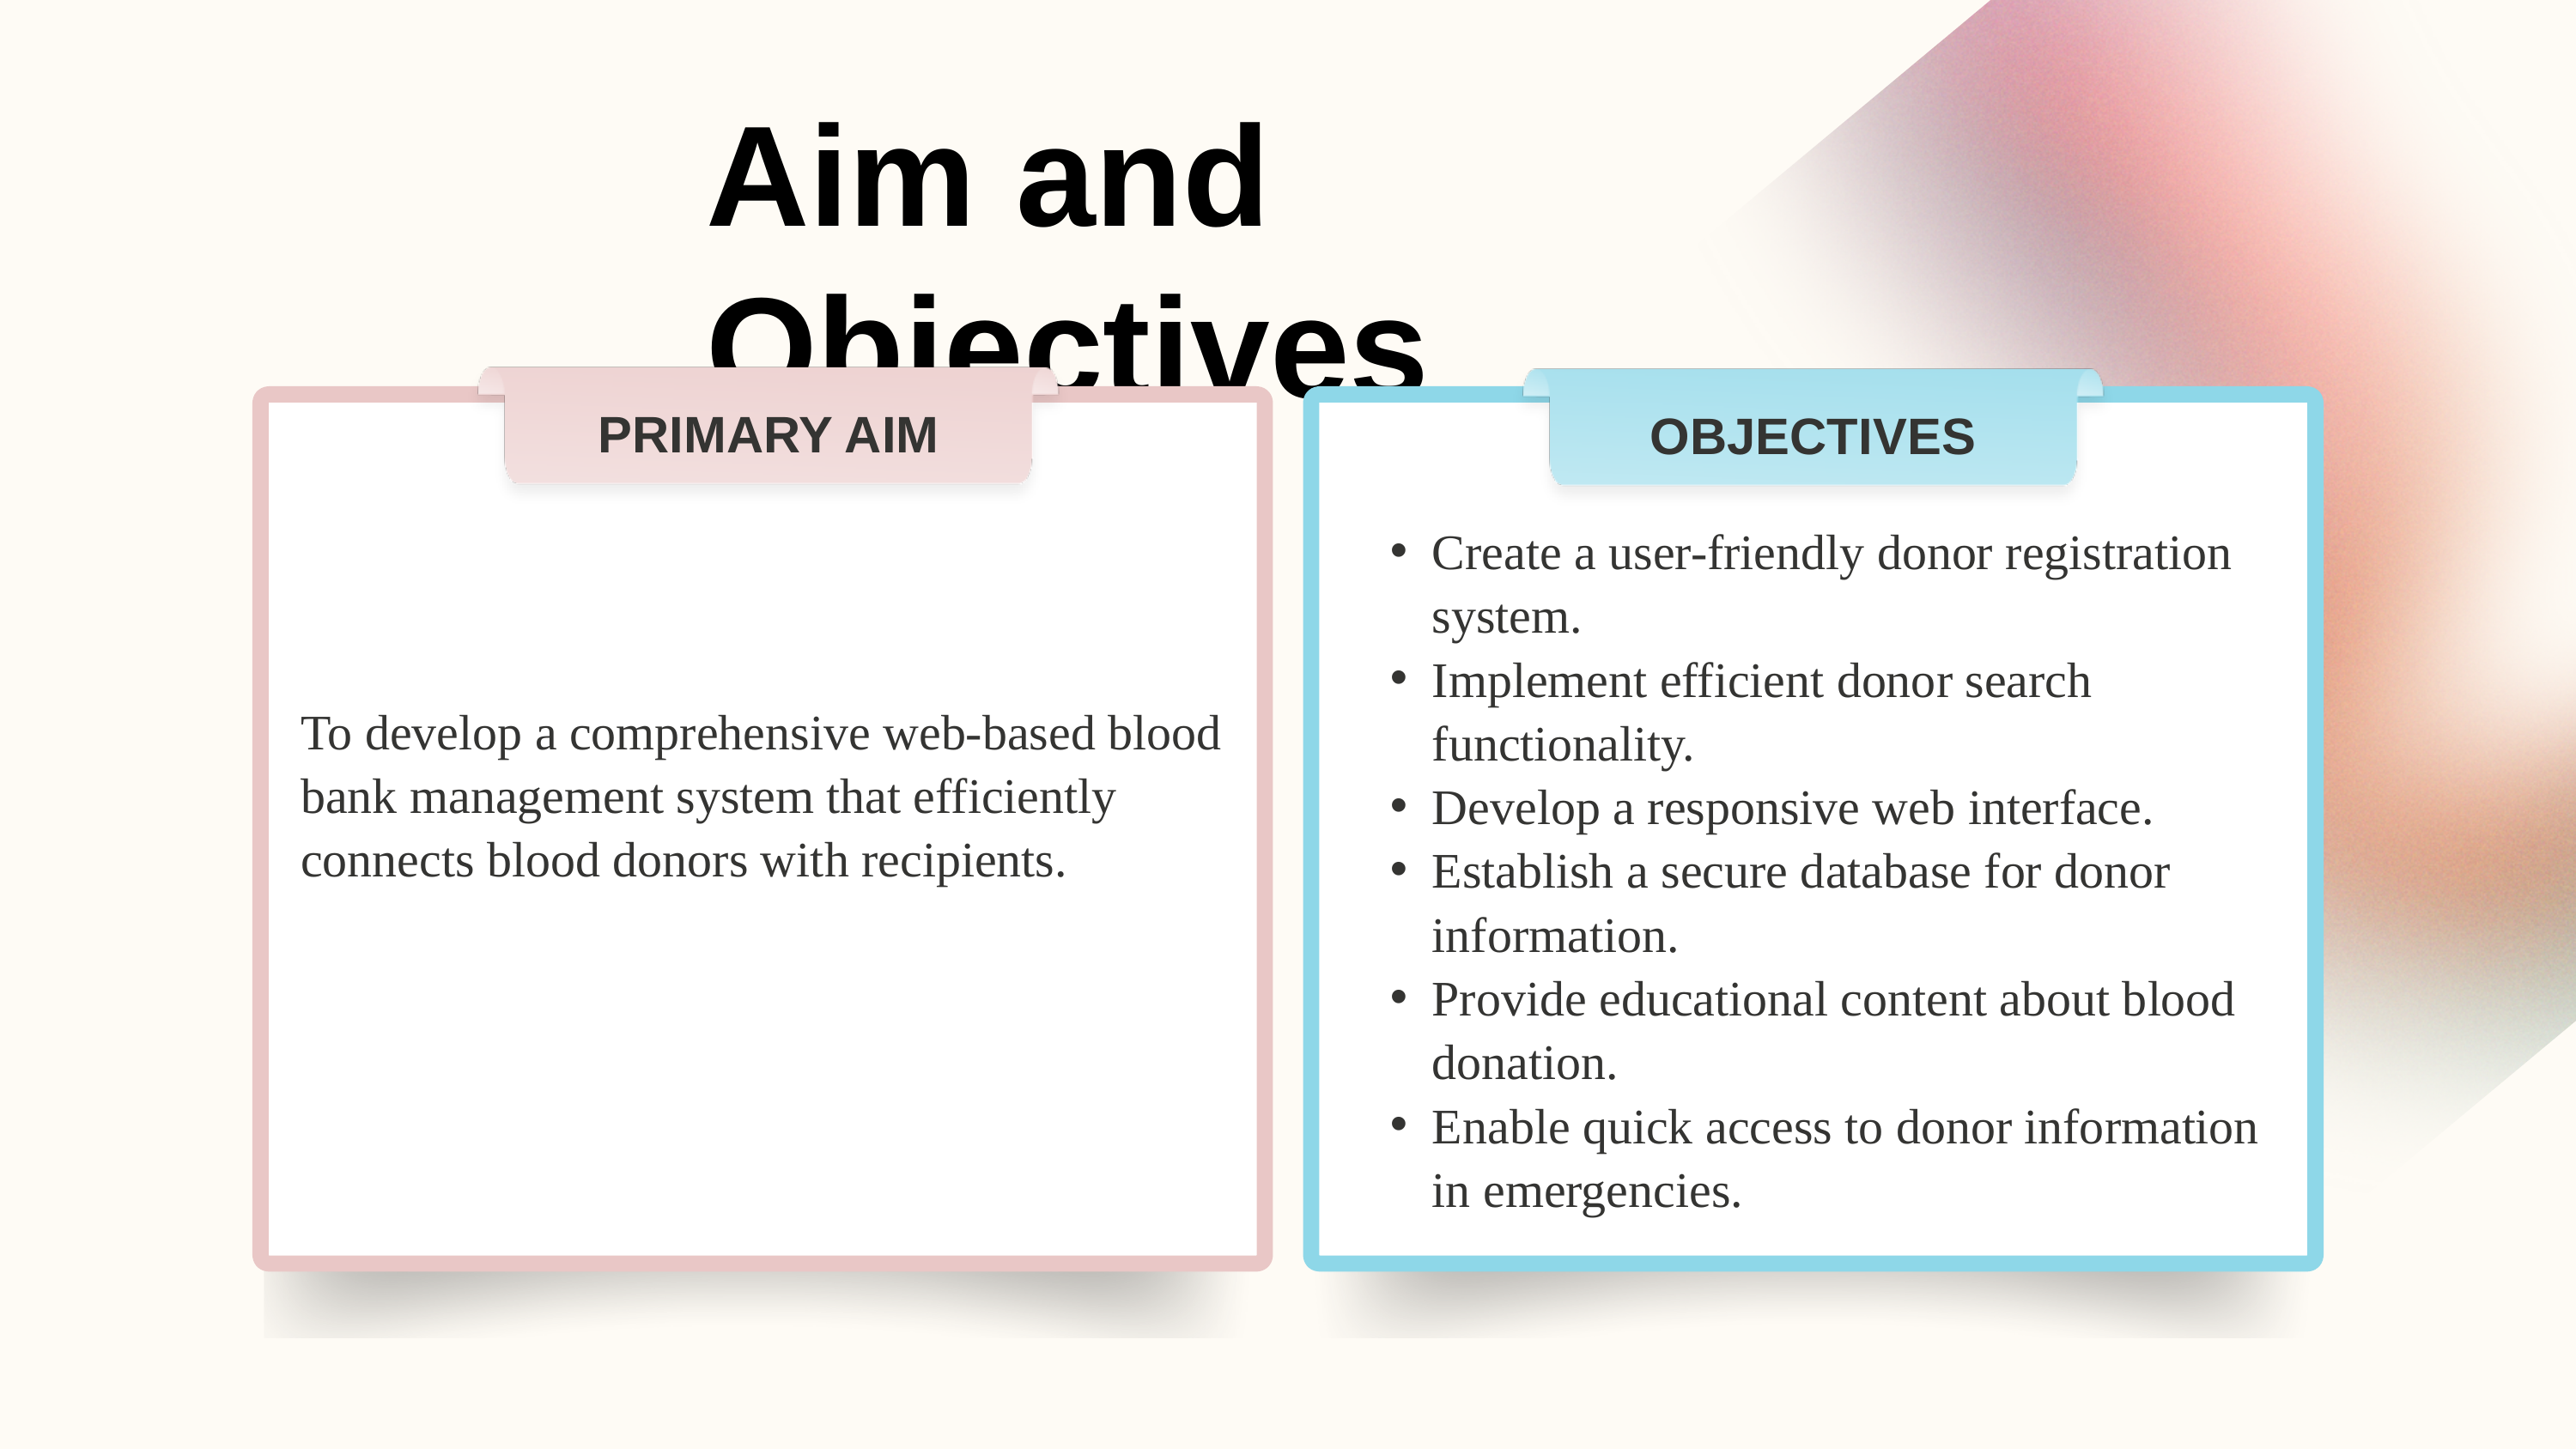

Aim and Objectives

PRIMARY AIM
OBJECTIVES
Create a user-friendly donor registration system.
Implement efficient donor search functionality.
Develop a responsive web interface.
Establish a secure database for donor information.
Provide educational content about blood donation.
Enable quick access to donor information in emergencies.
To develop a comprehensive web-based blood bank management system that efficiently connects blood donors with recipients.